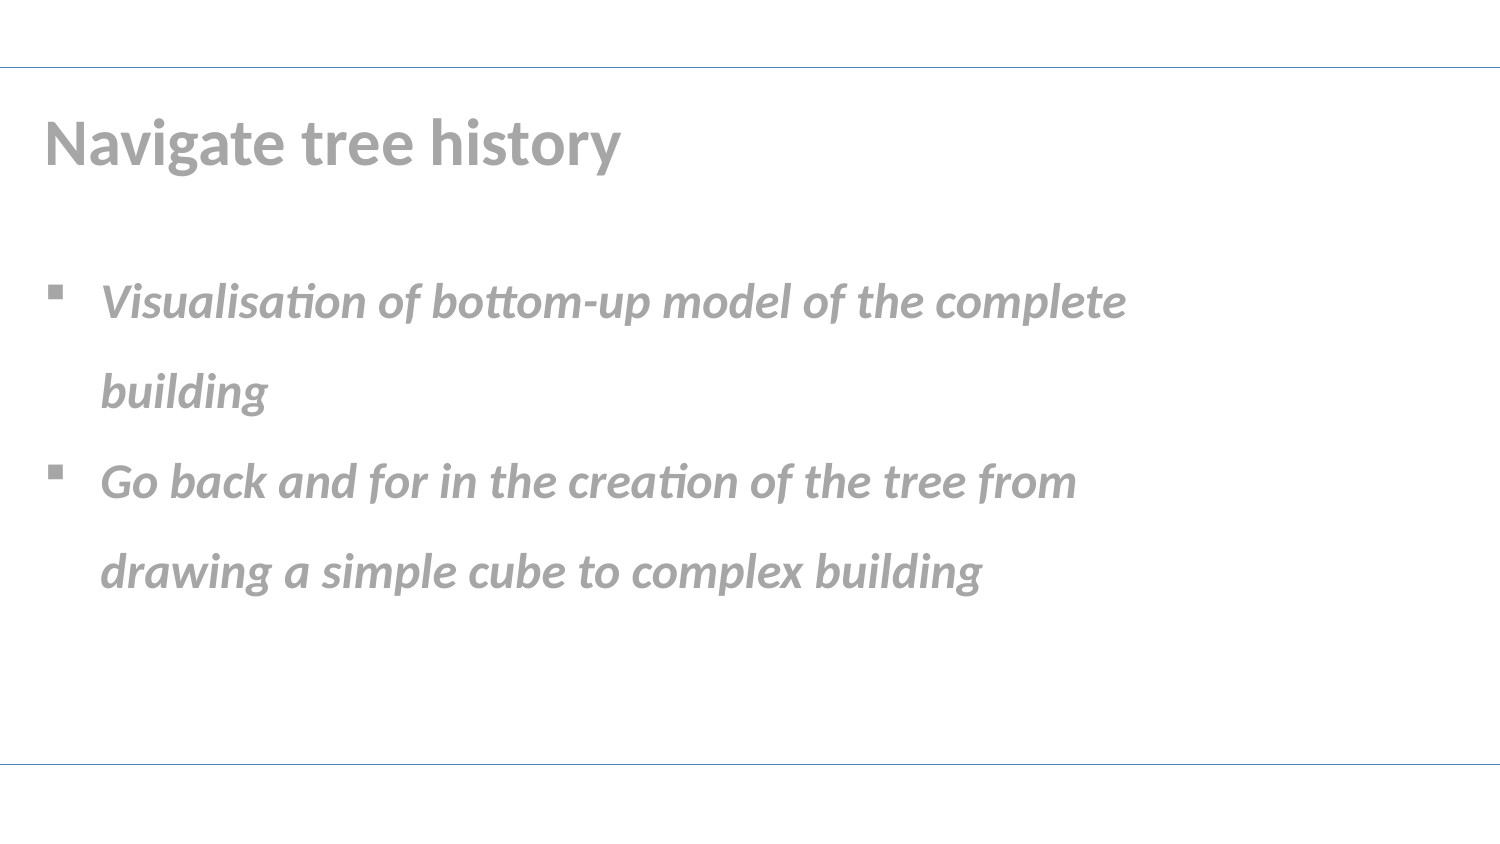

Navigate tree history

Visualisation of bottom-up model of the complete building
Go back and for in the creation of the tree from drawing a simple cube to complex building